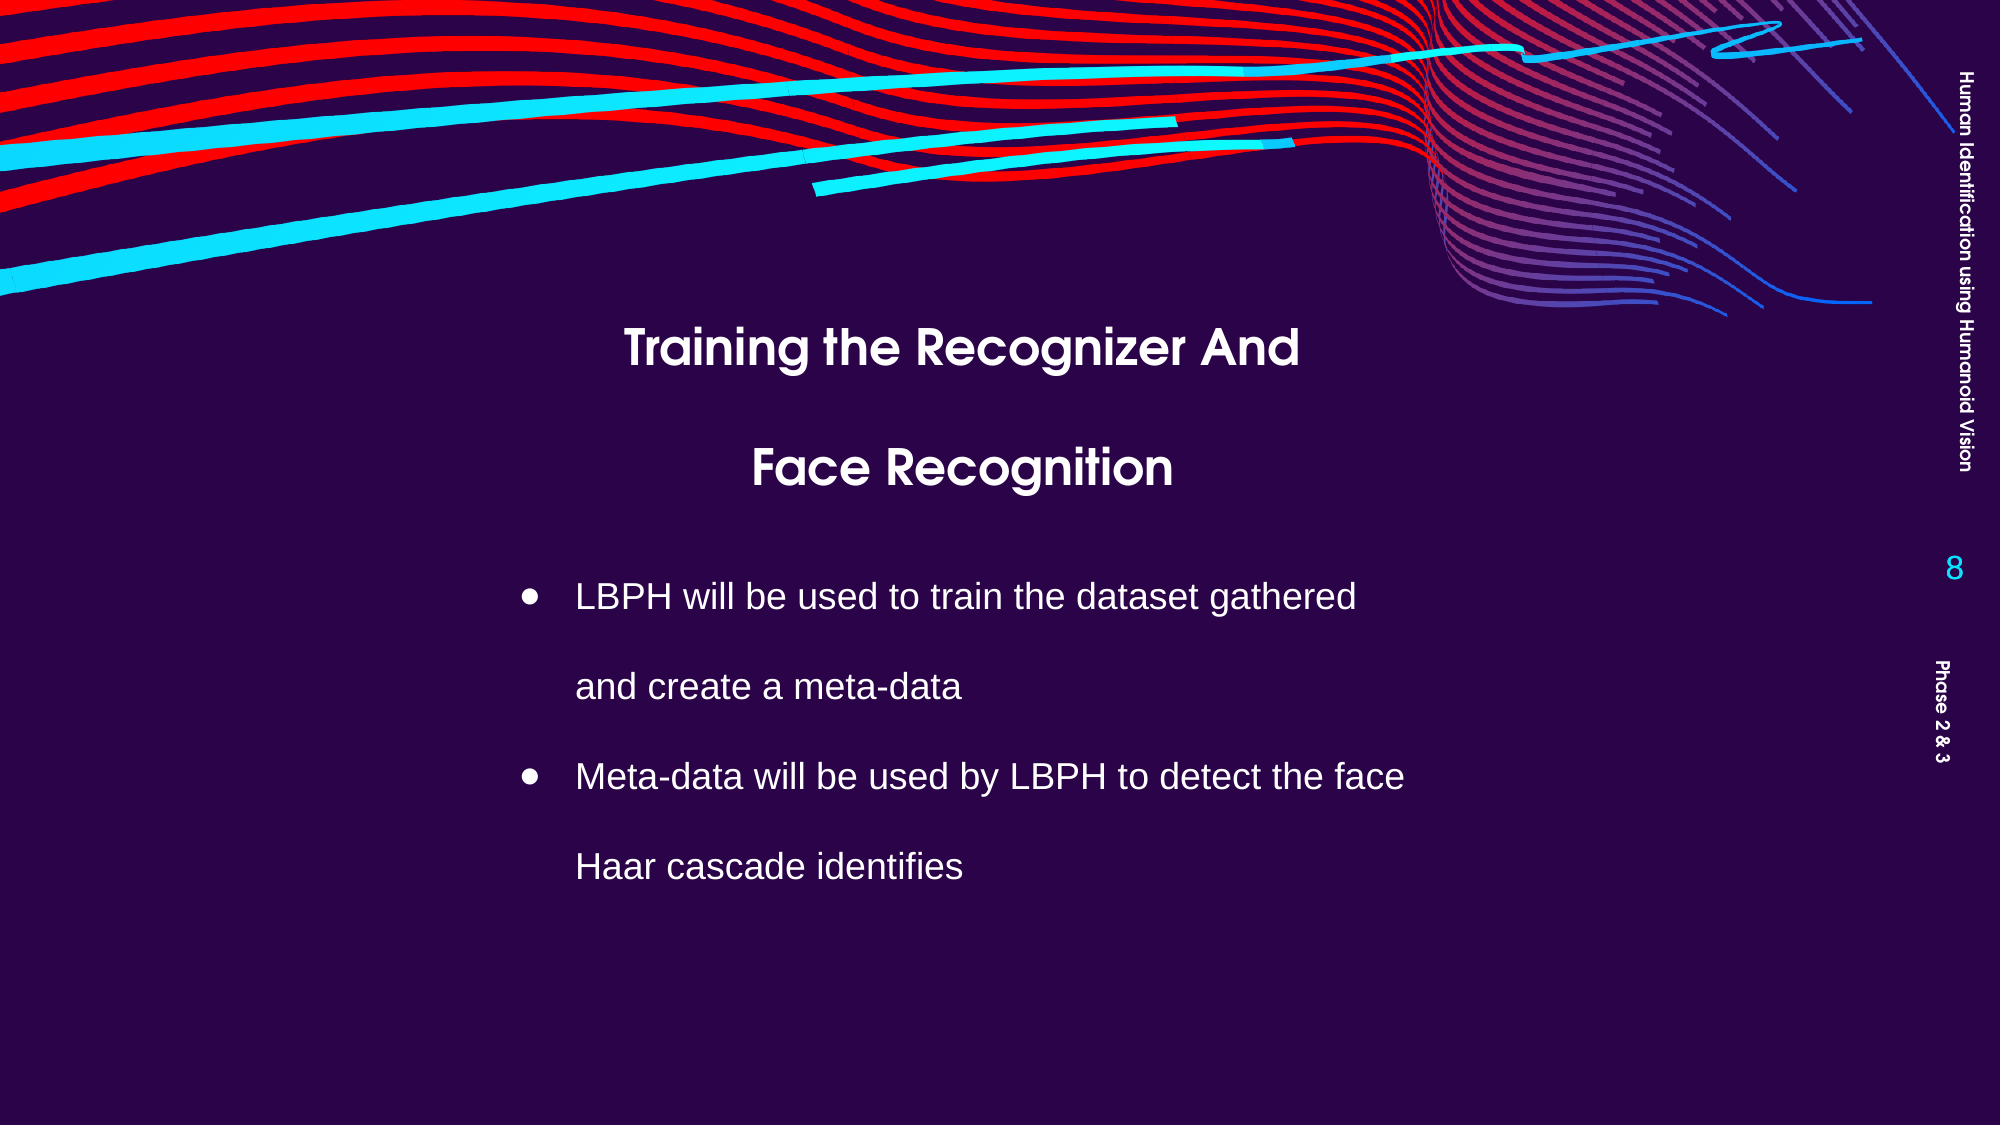

Human Identification using Humanoid Vision

# Training the Recognizer And Face Recognition
LBPH will be used to train the dataset gathered and create a meta-data
Meta-data will be used by LBPH to detect the face Haar cascade identifies

8
8
Phase 2 & 3